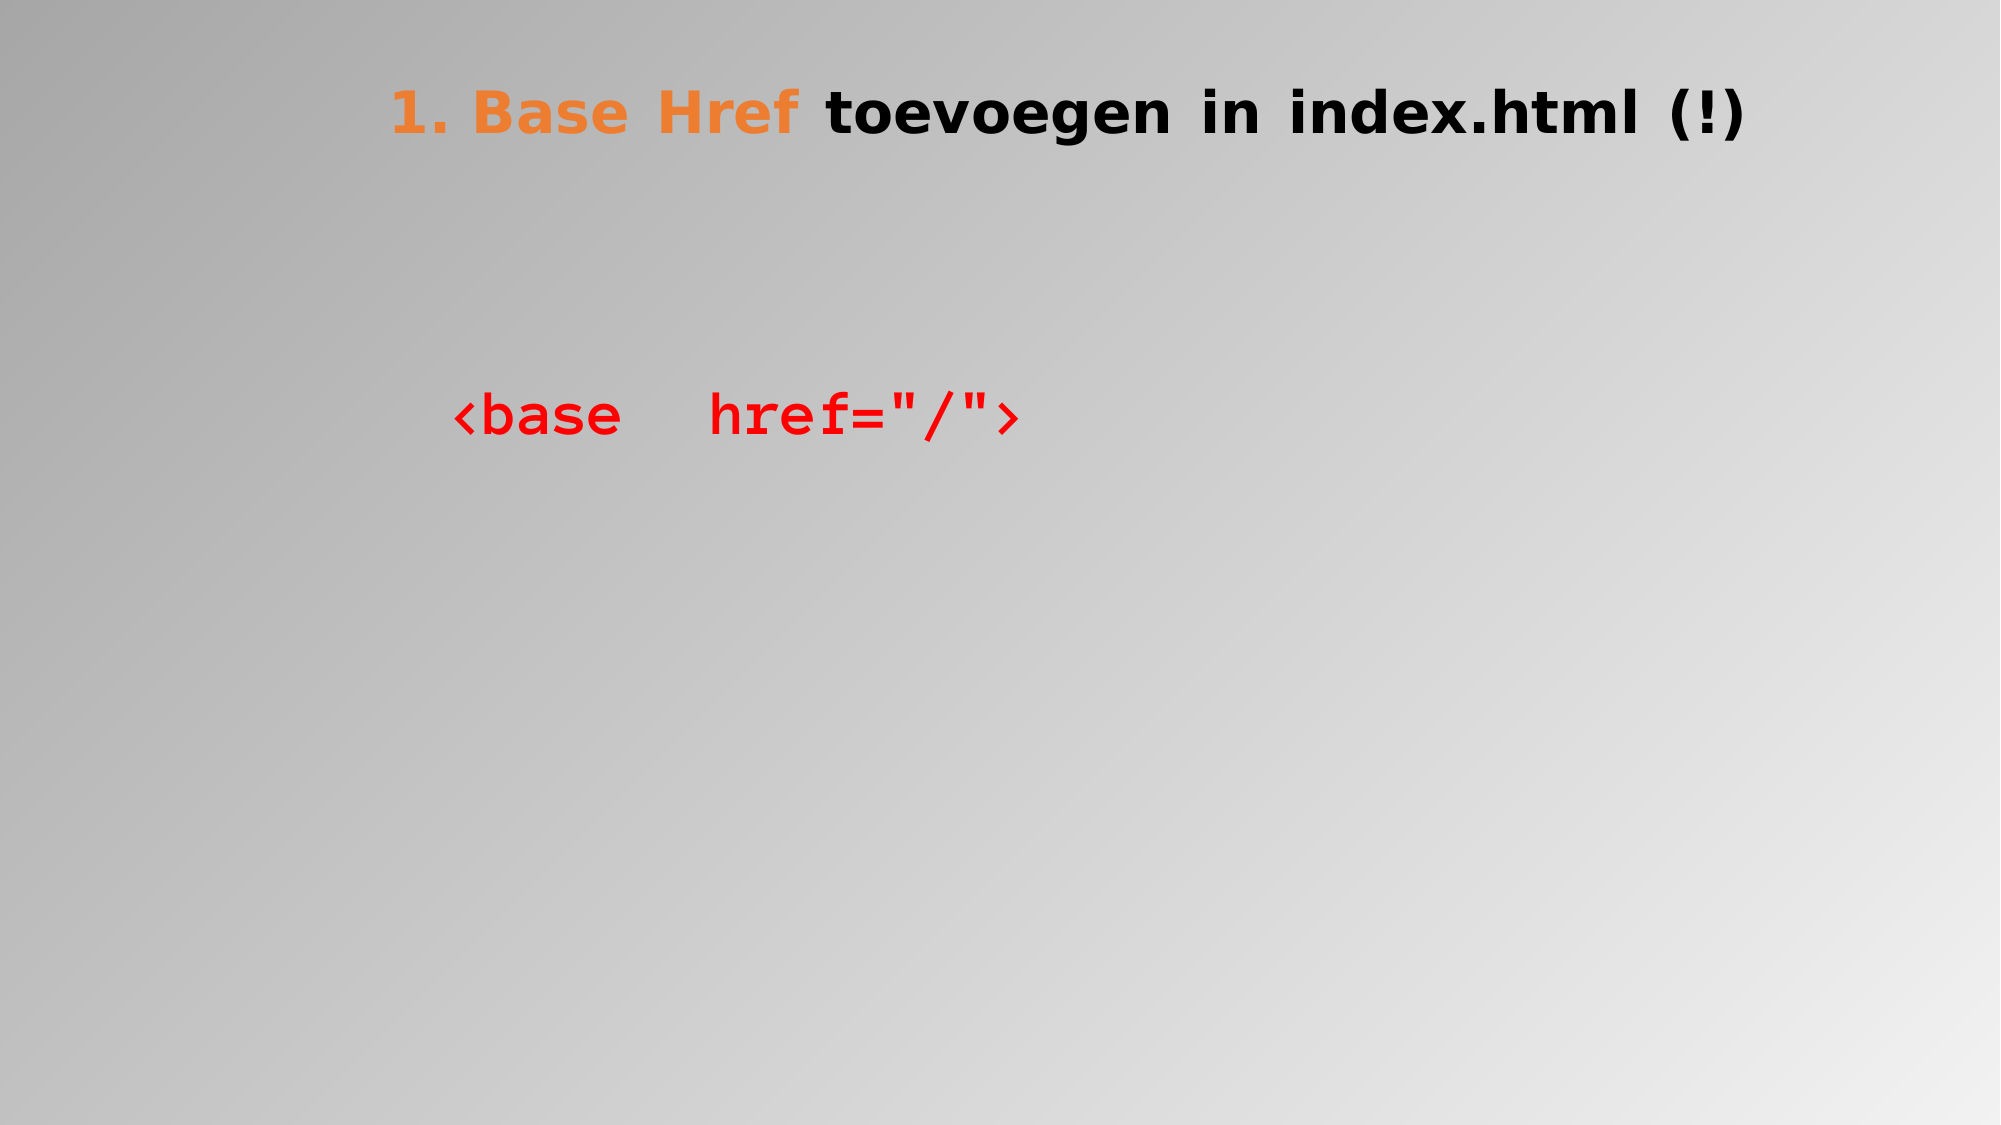

# 1. Base Href toevoegen in index.html (!)

<base	href="/">